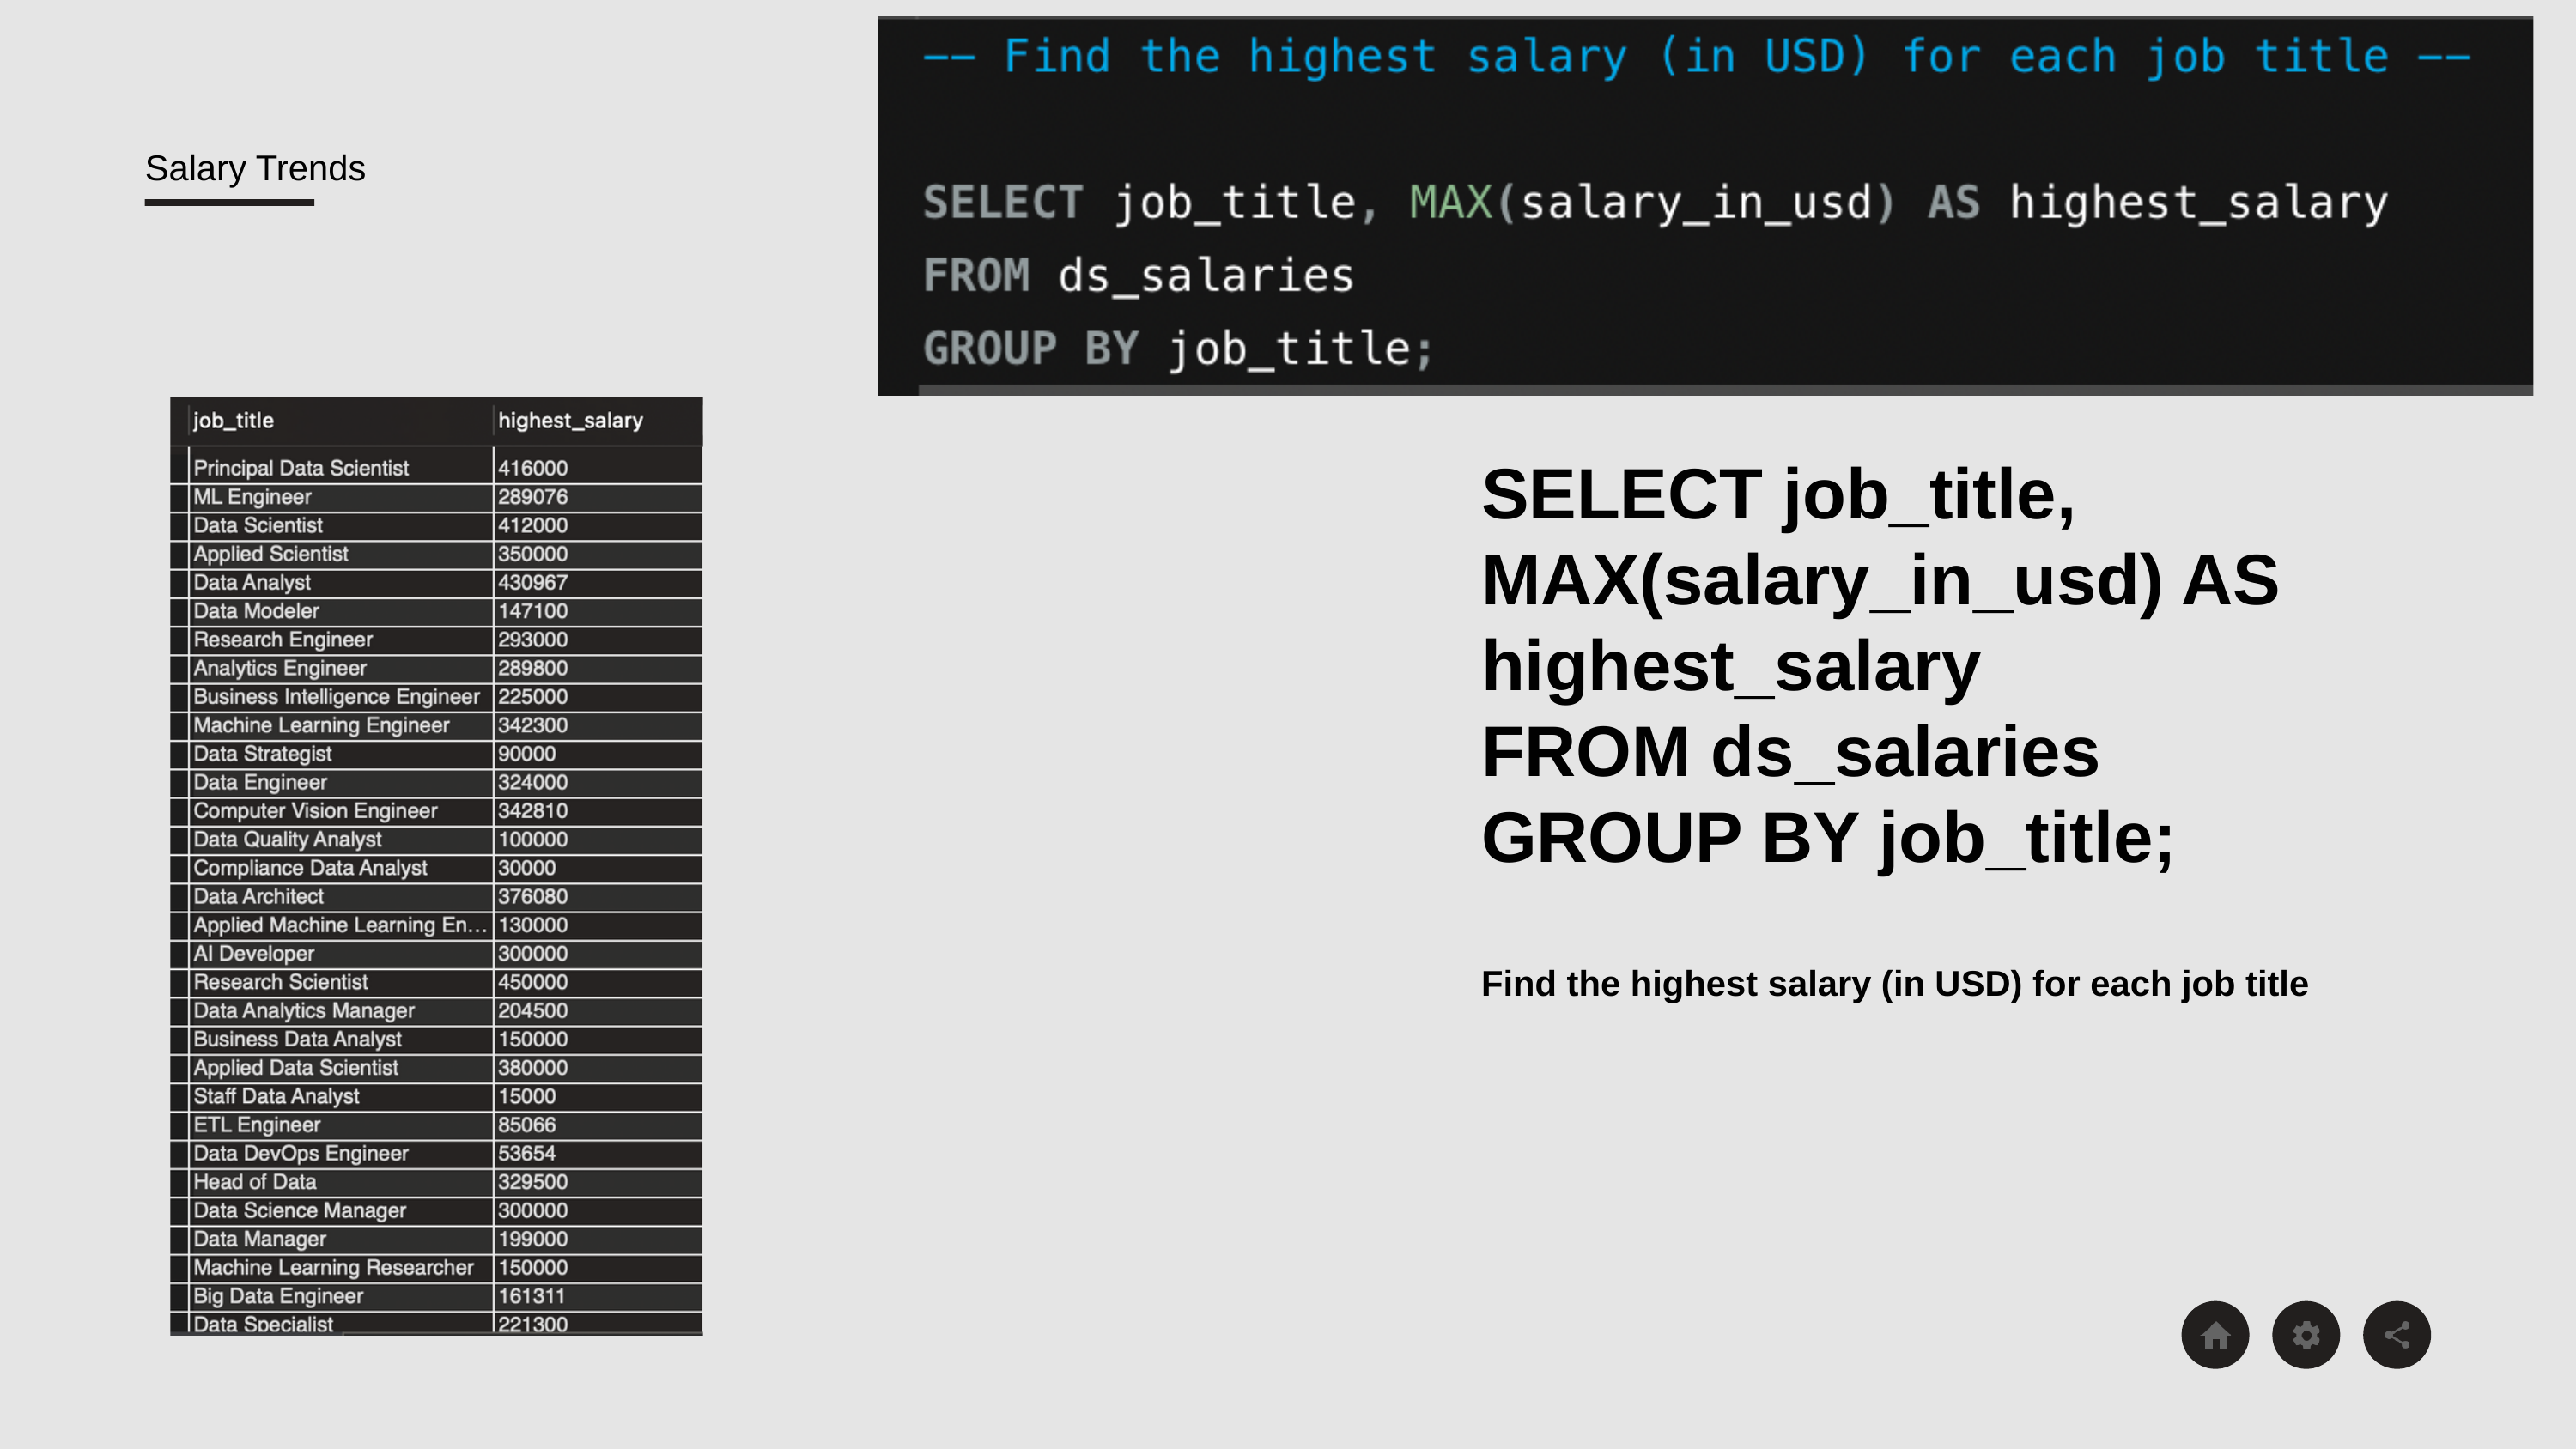

Salary Trends

SELECT job_title, MAX(salary_in_usd) AS highest_salary
FROM ds_salaries
GROUP BY job_title;
Find the highest salary (in USD) for each job title